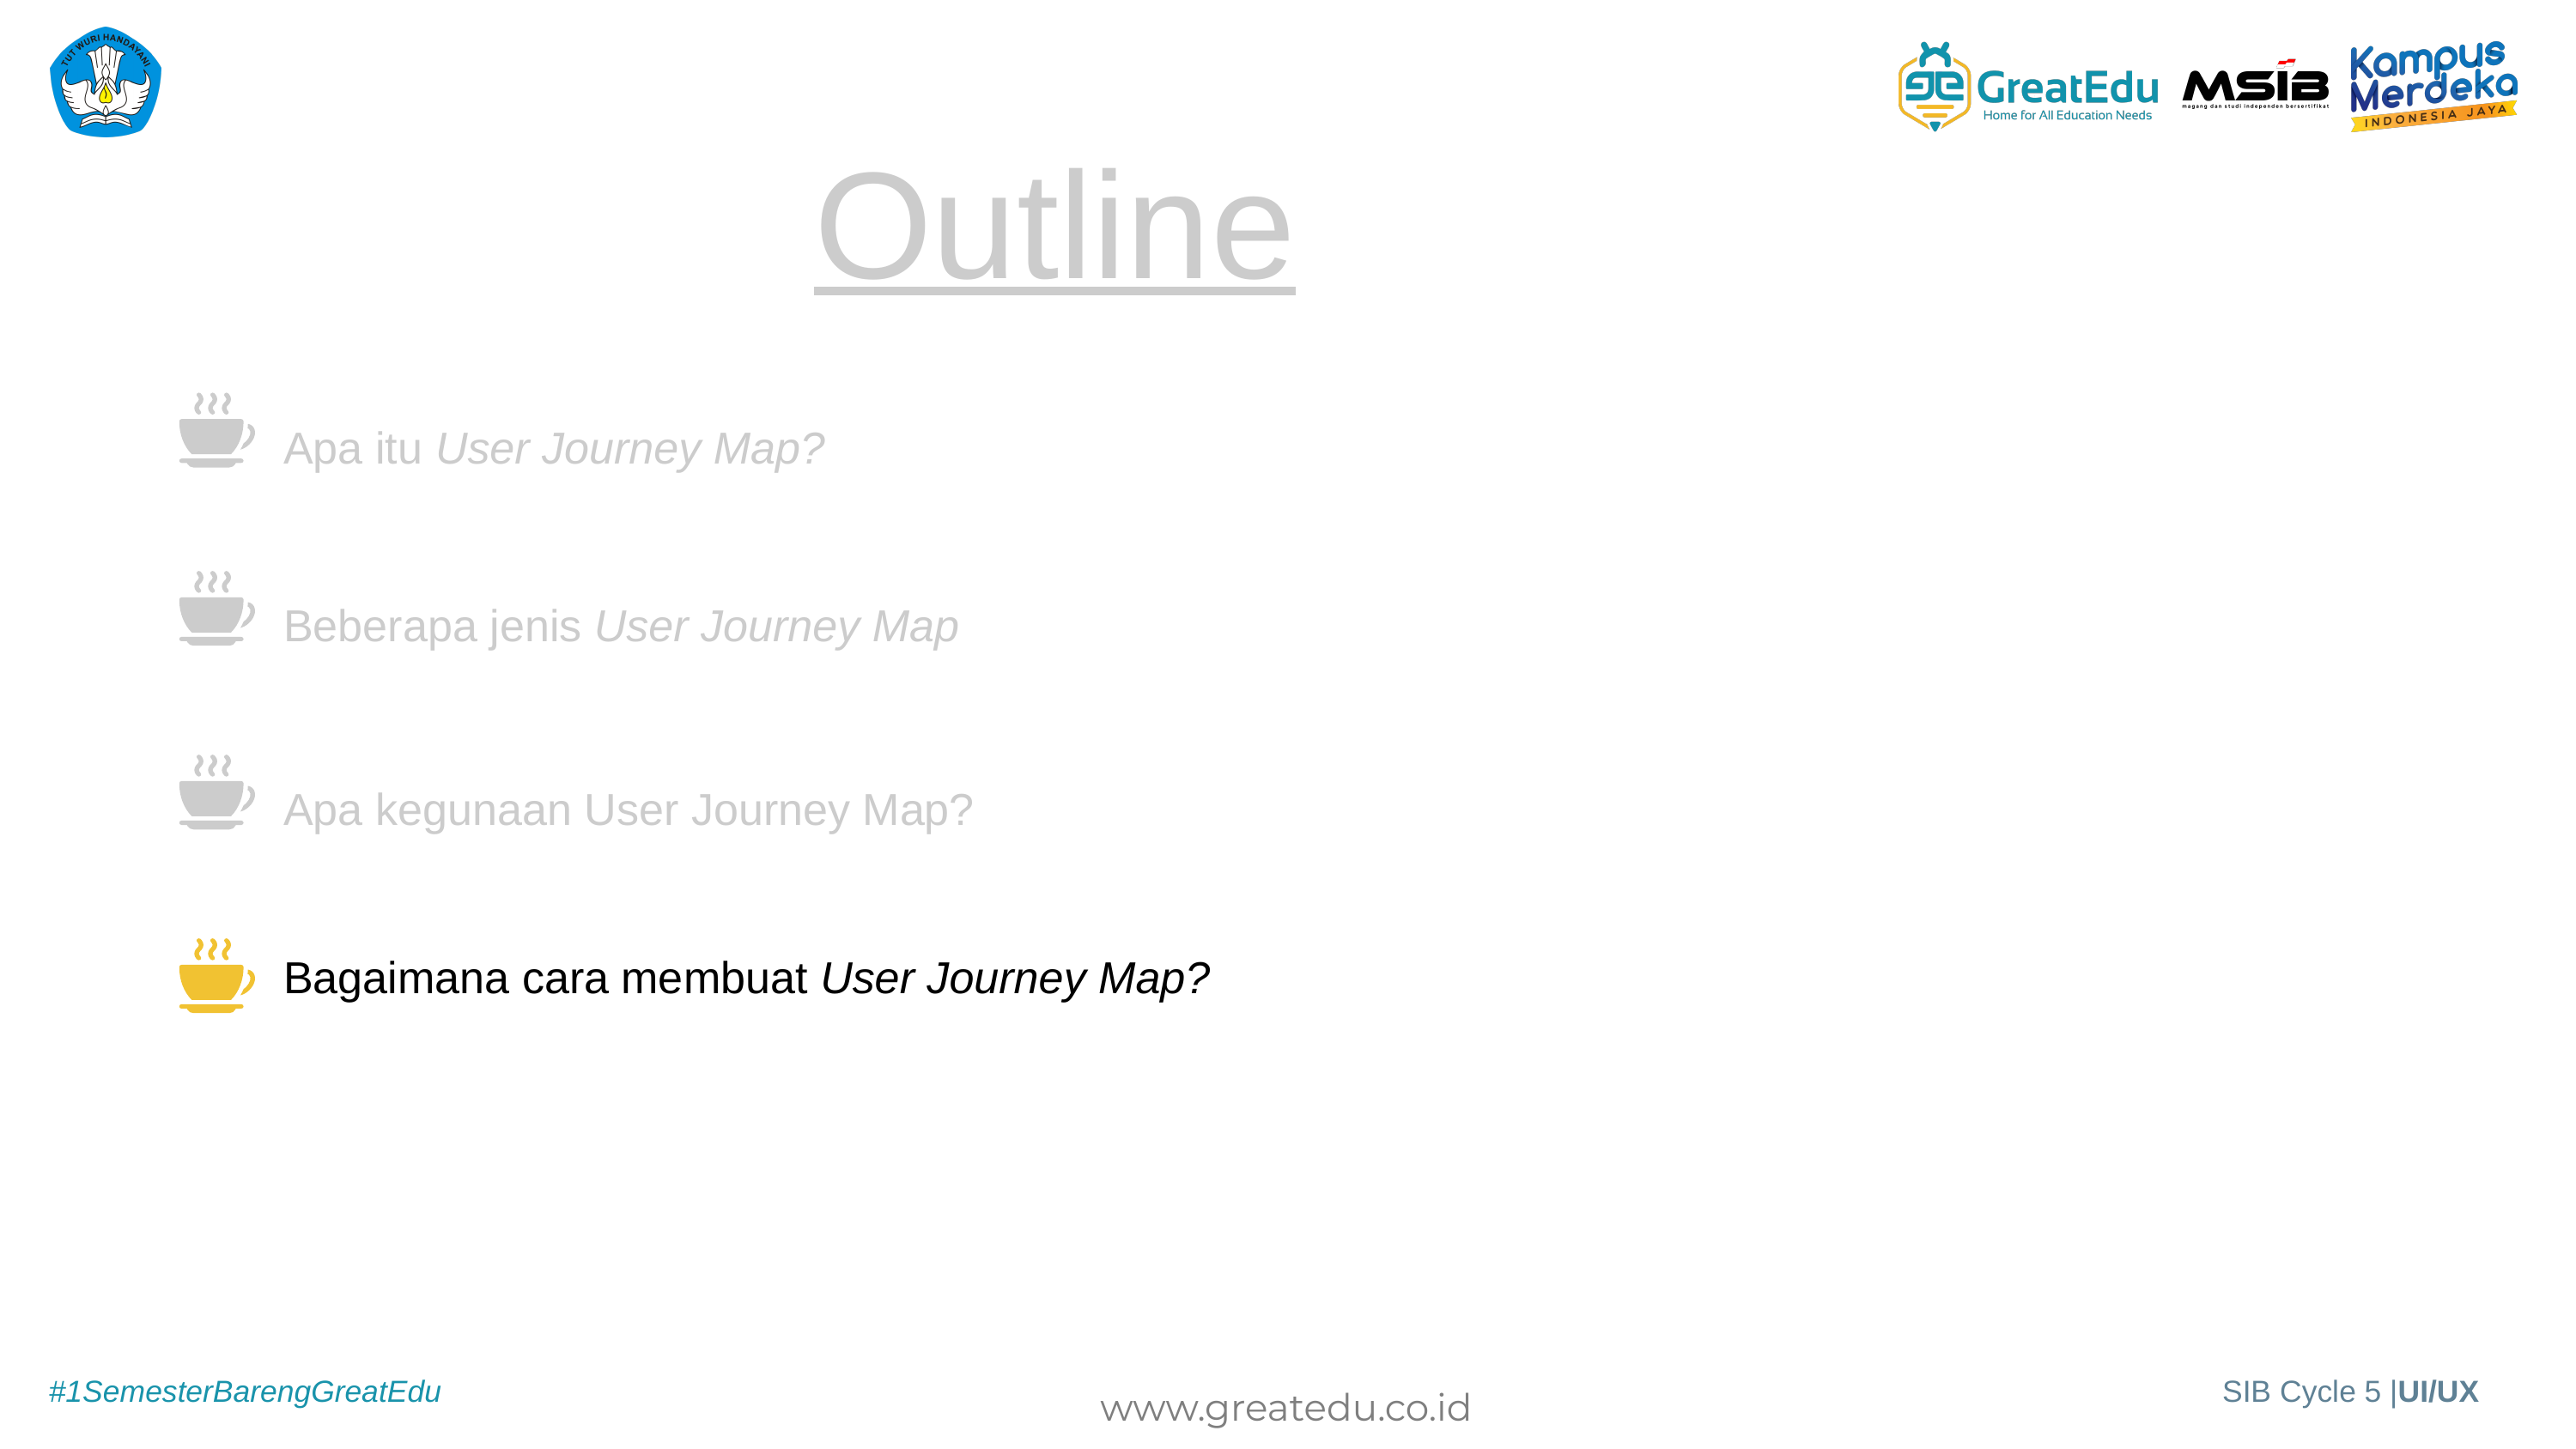

Outline

Apa itu User Journey Map?

Beberapa jenis User Journey Map

Apa kegunaan User Journey Map?

Bagaimana cara membuat User Journey Map?